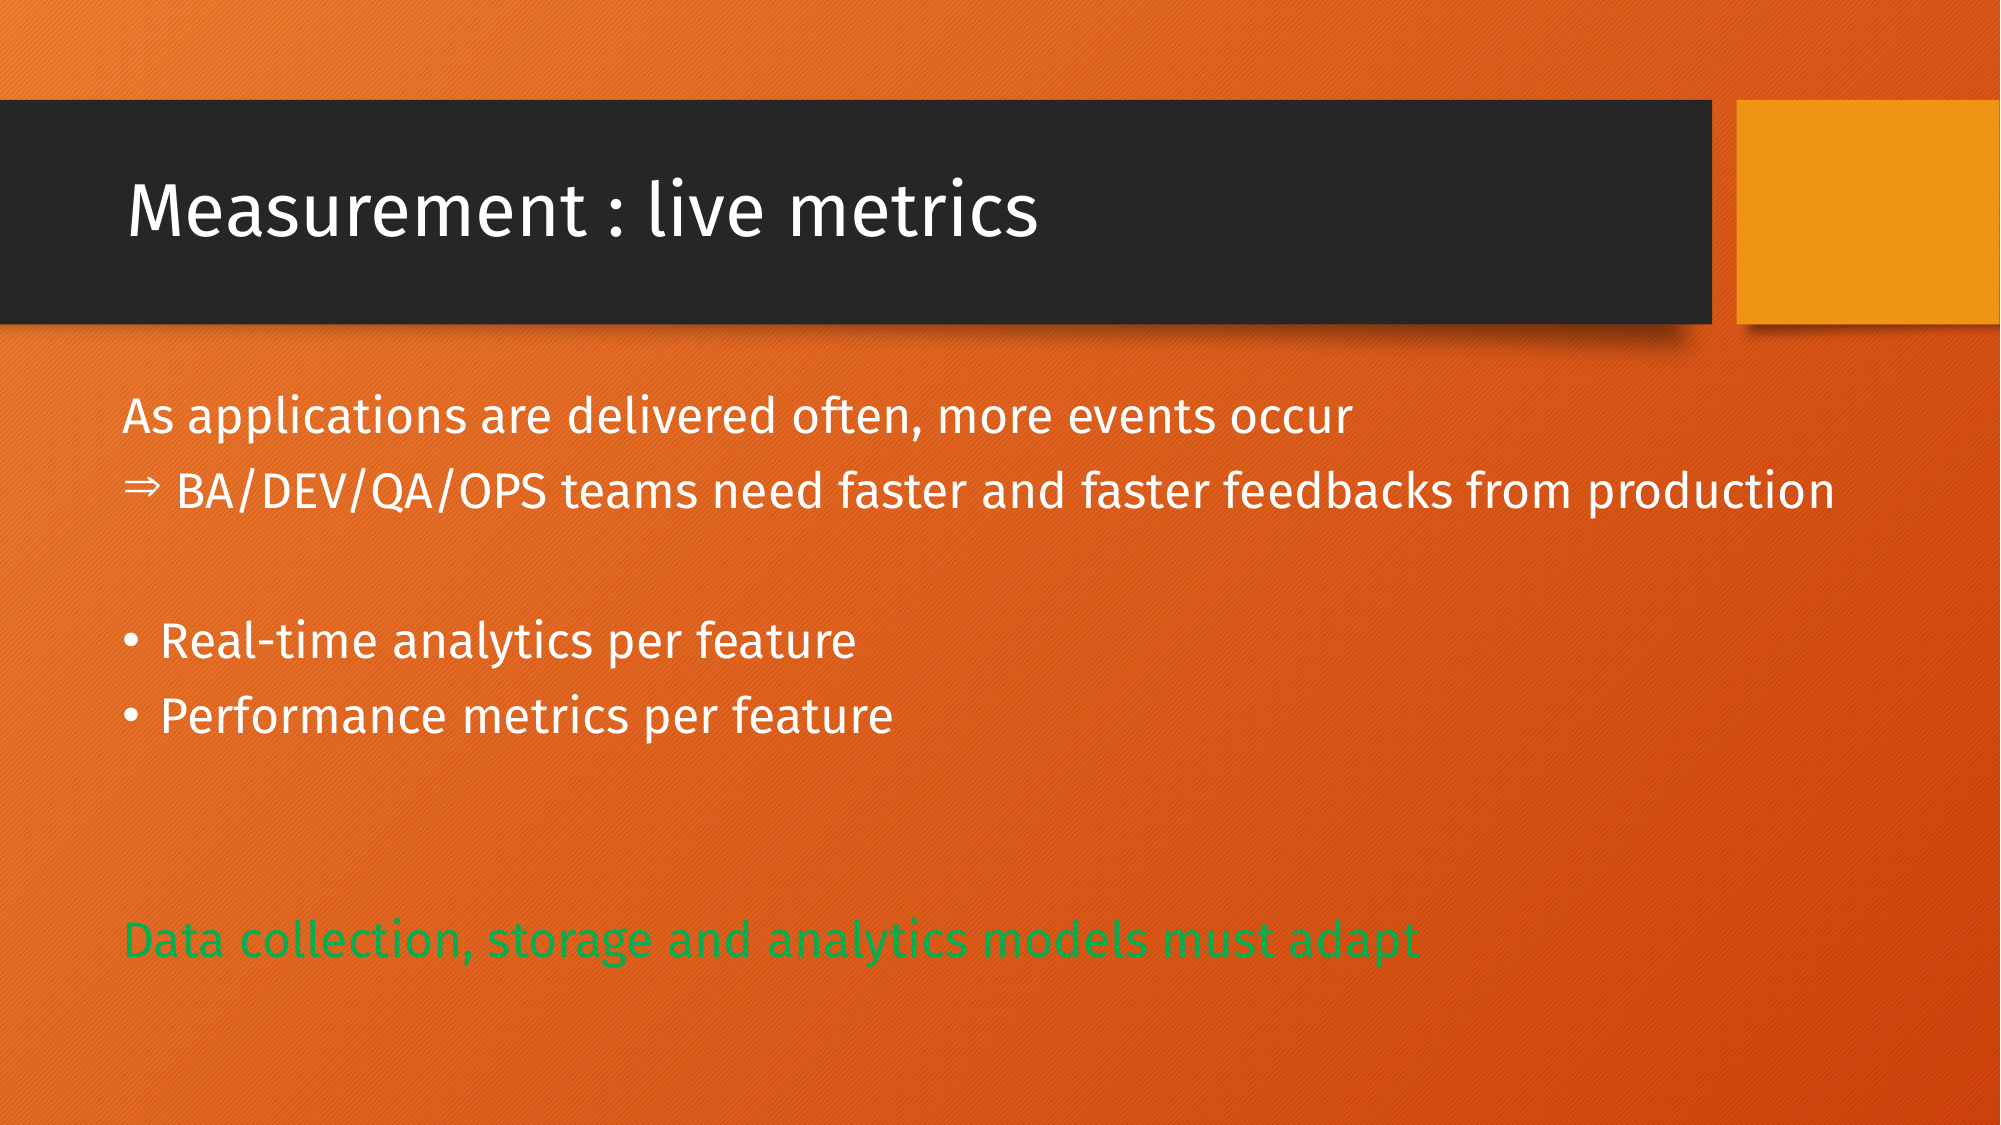

# Measurement : live metrics
As applications are delivered often, more events occur
 BA/DEV/QA/OPS teams need faster and faster feedbacks from production

Real-time analytics per feature
Performance metrics per feature

Data collection, storage and analytics models must adapt